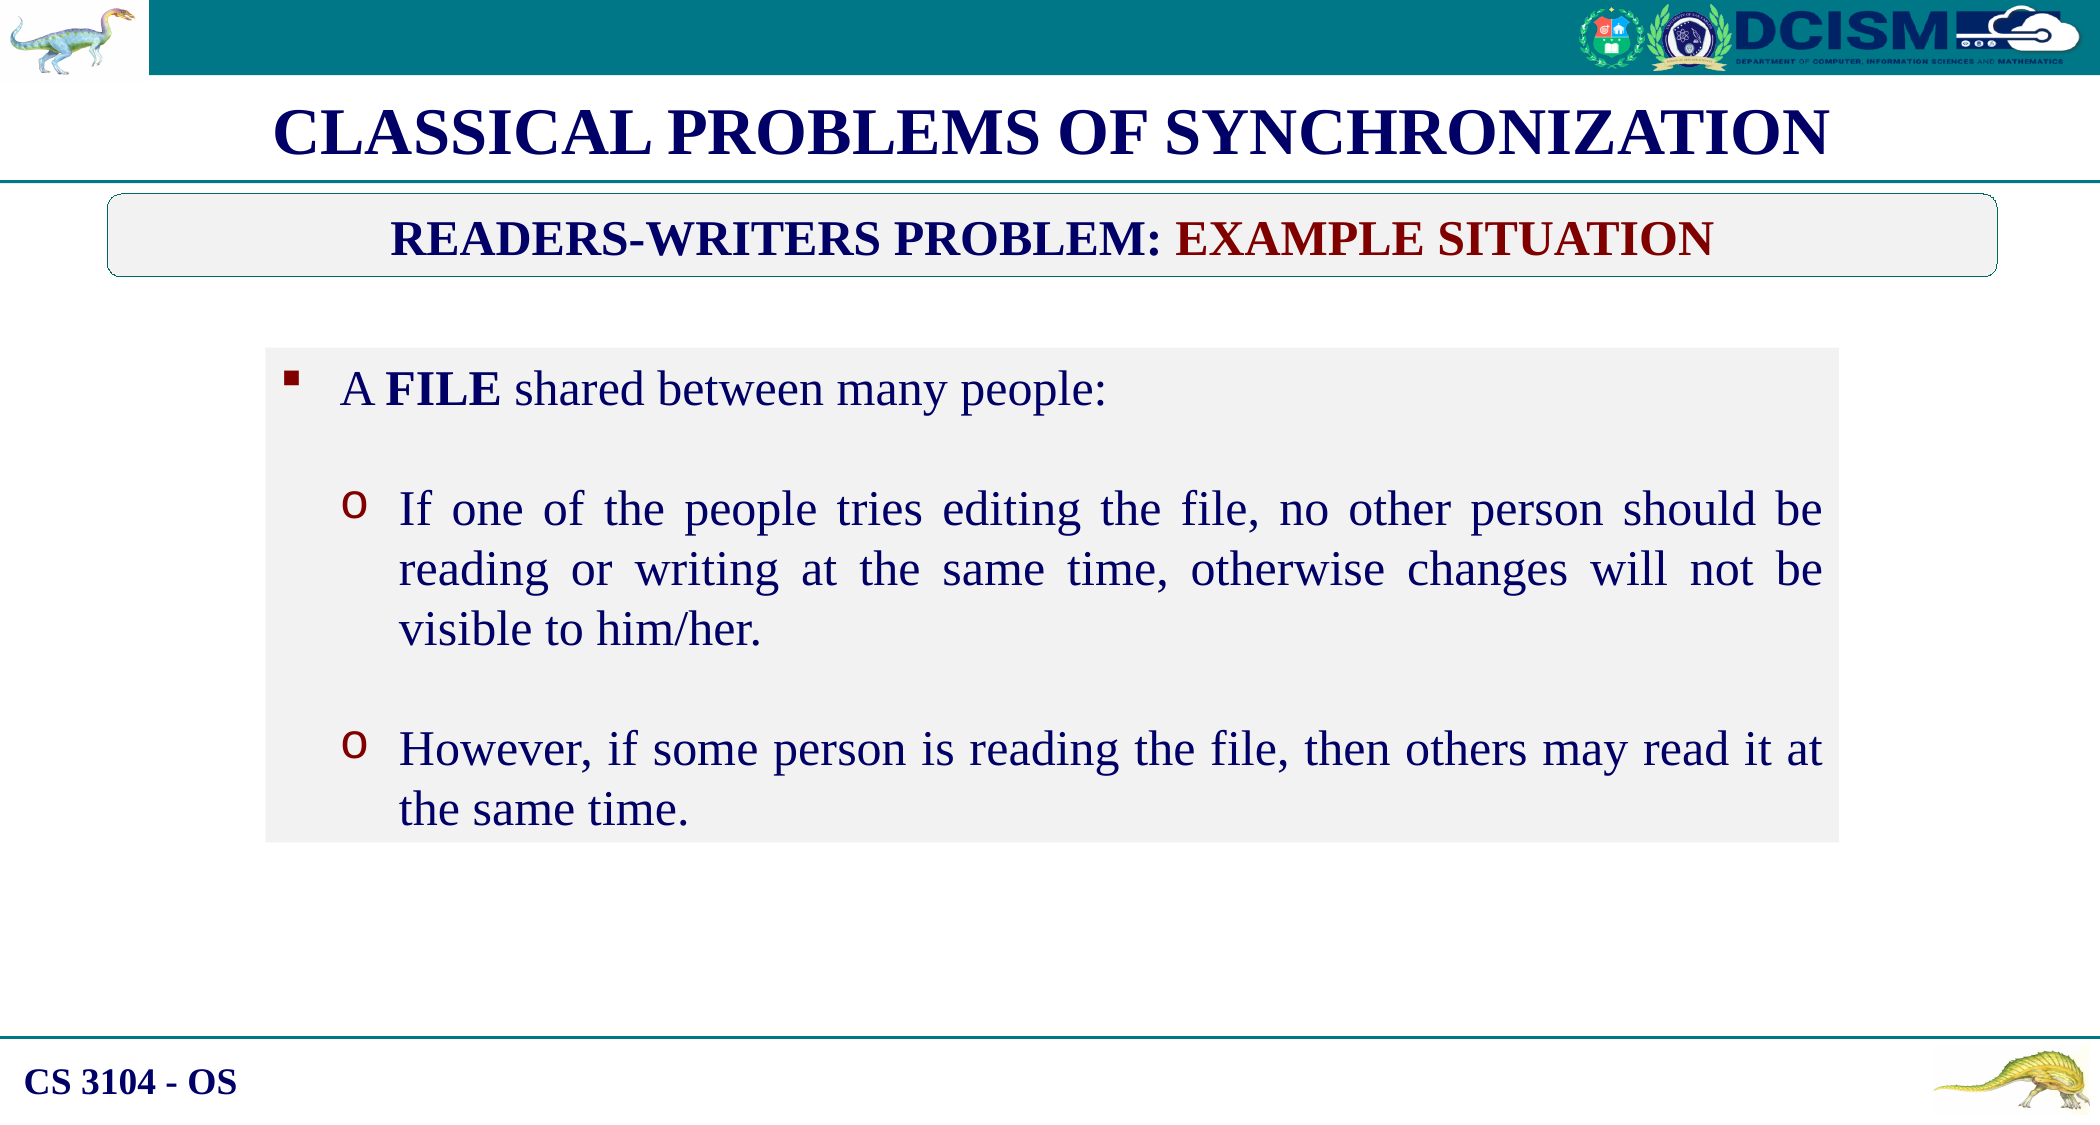

CLASSICAL PROBLEMS OF SYNCHRONIZATION
READERS-WRITERS PROBLEM: EXAMPLE SITUATION
A FILE shared between many people:

If one of the people tries editing the file, no other person should be reading or writing at the same time, otherwise changes will not be visible to him/her.

However, if some person is reading the file, then others may read it at the same time.